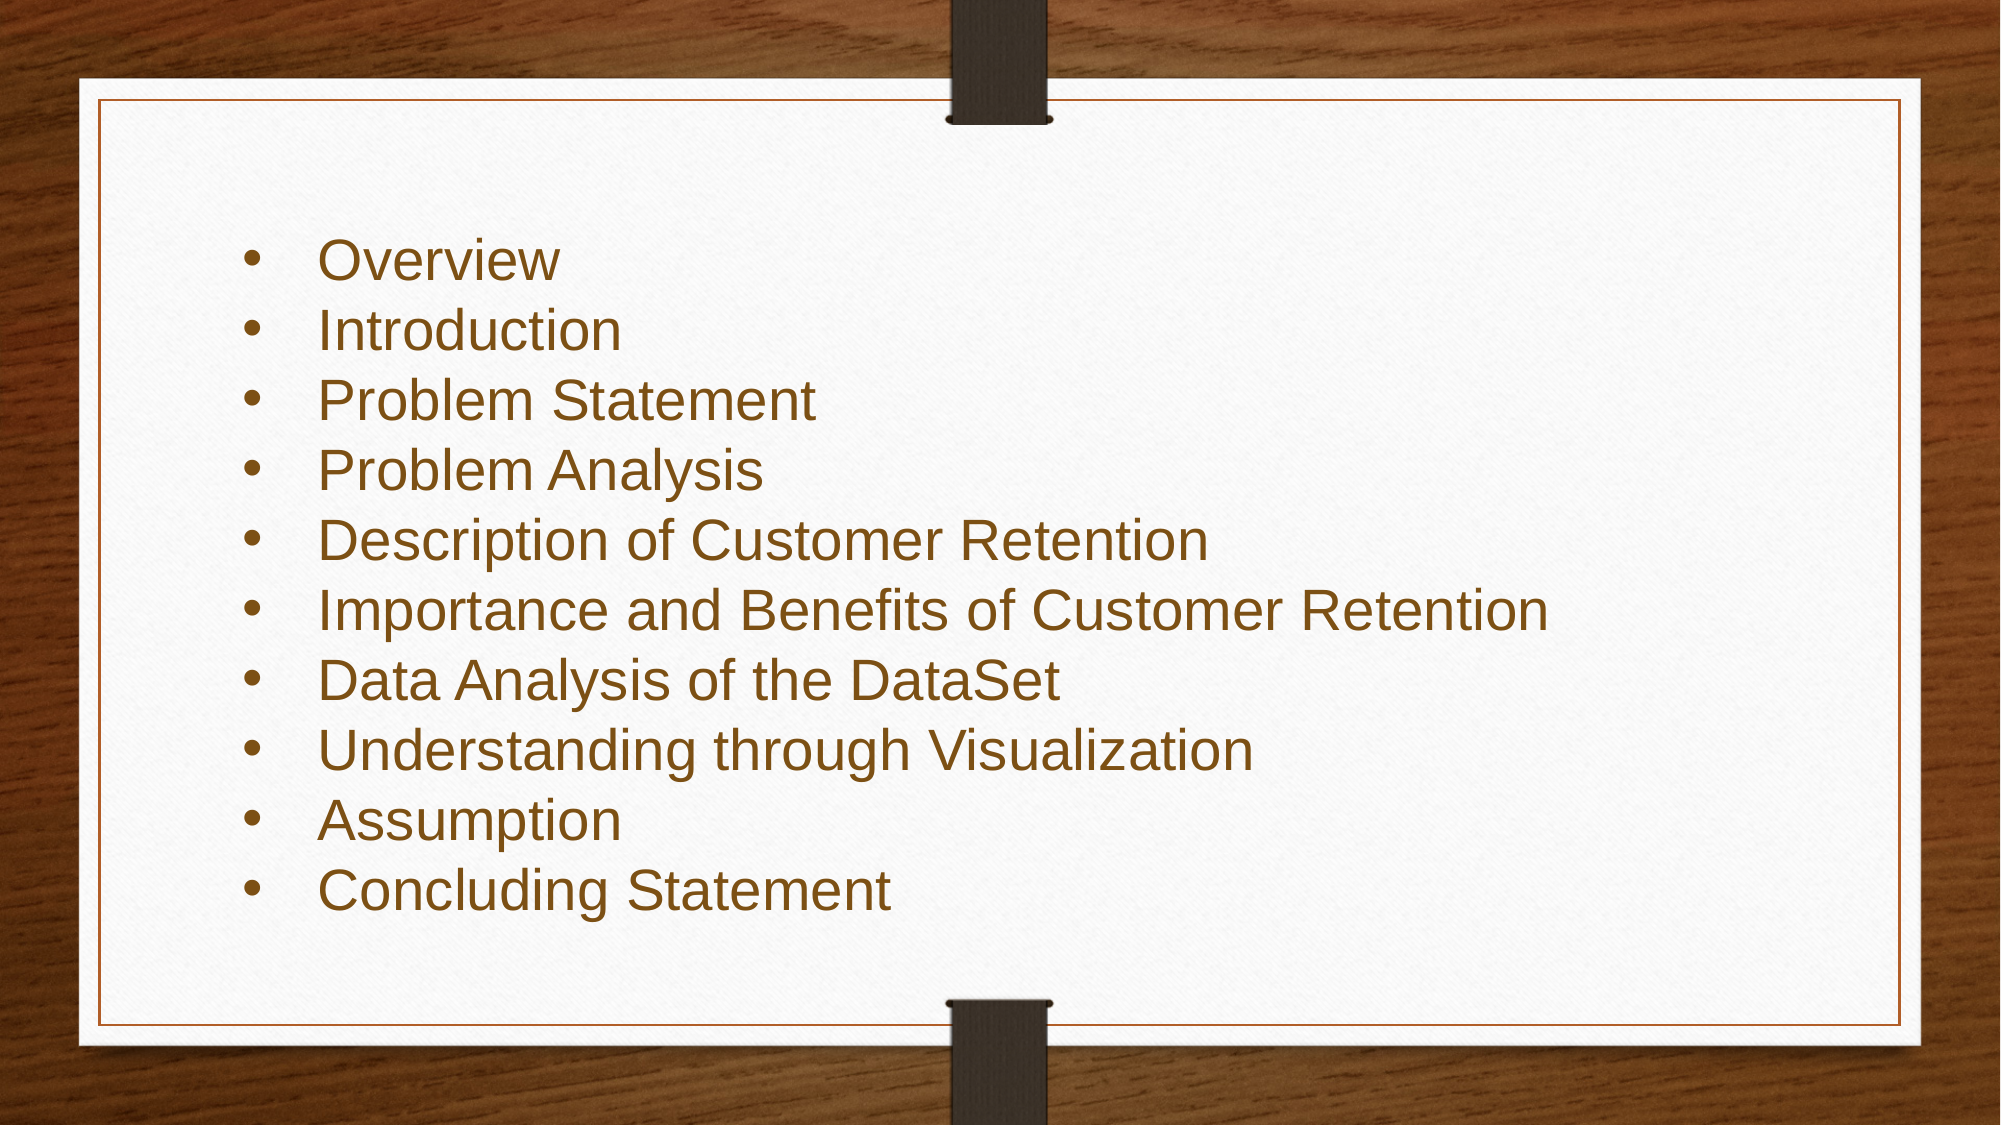

Overview
Introduction
Problem Statement
Problem Analysis
Description of Customer Retention
Importance and Benefits of Customer Retention
Data Analysis of the DataSet
Understanding through Visualization
Assumption
Concluding Statement